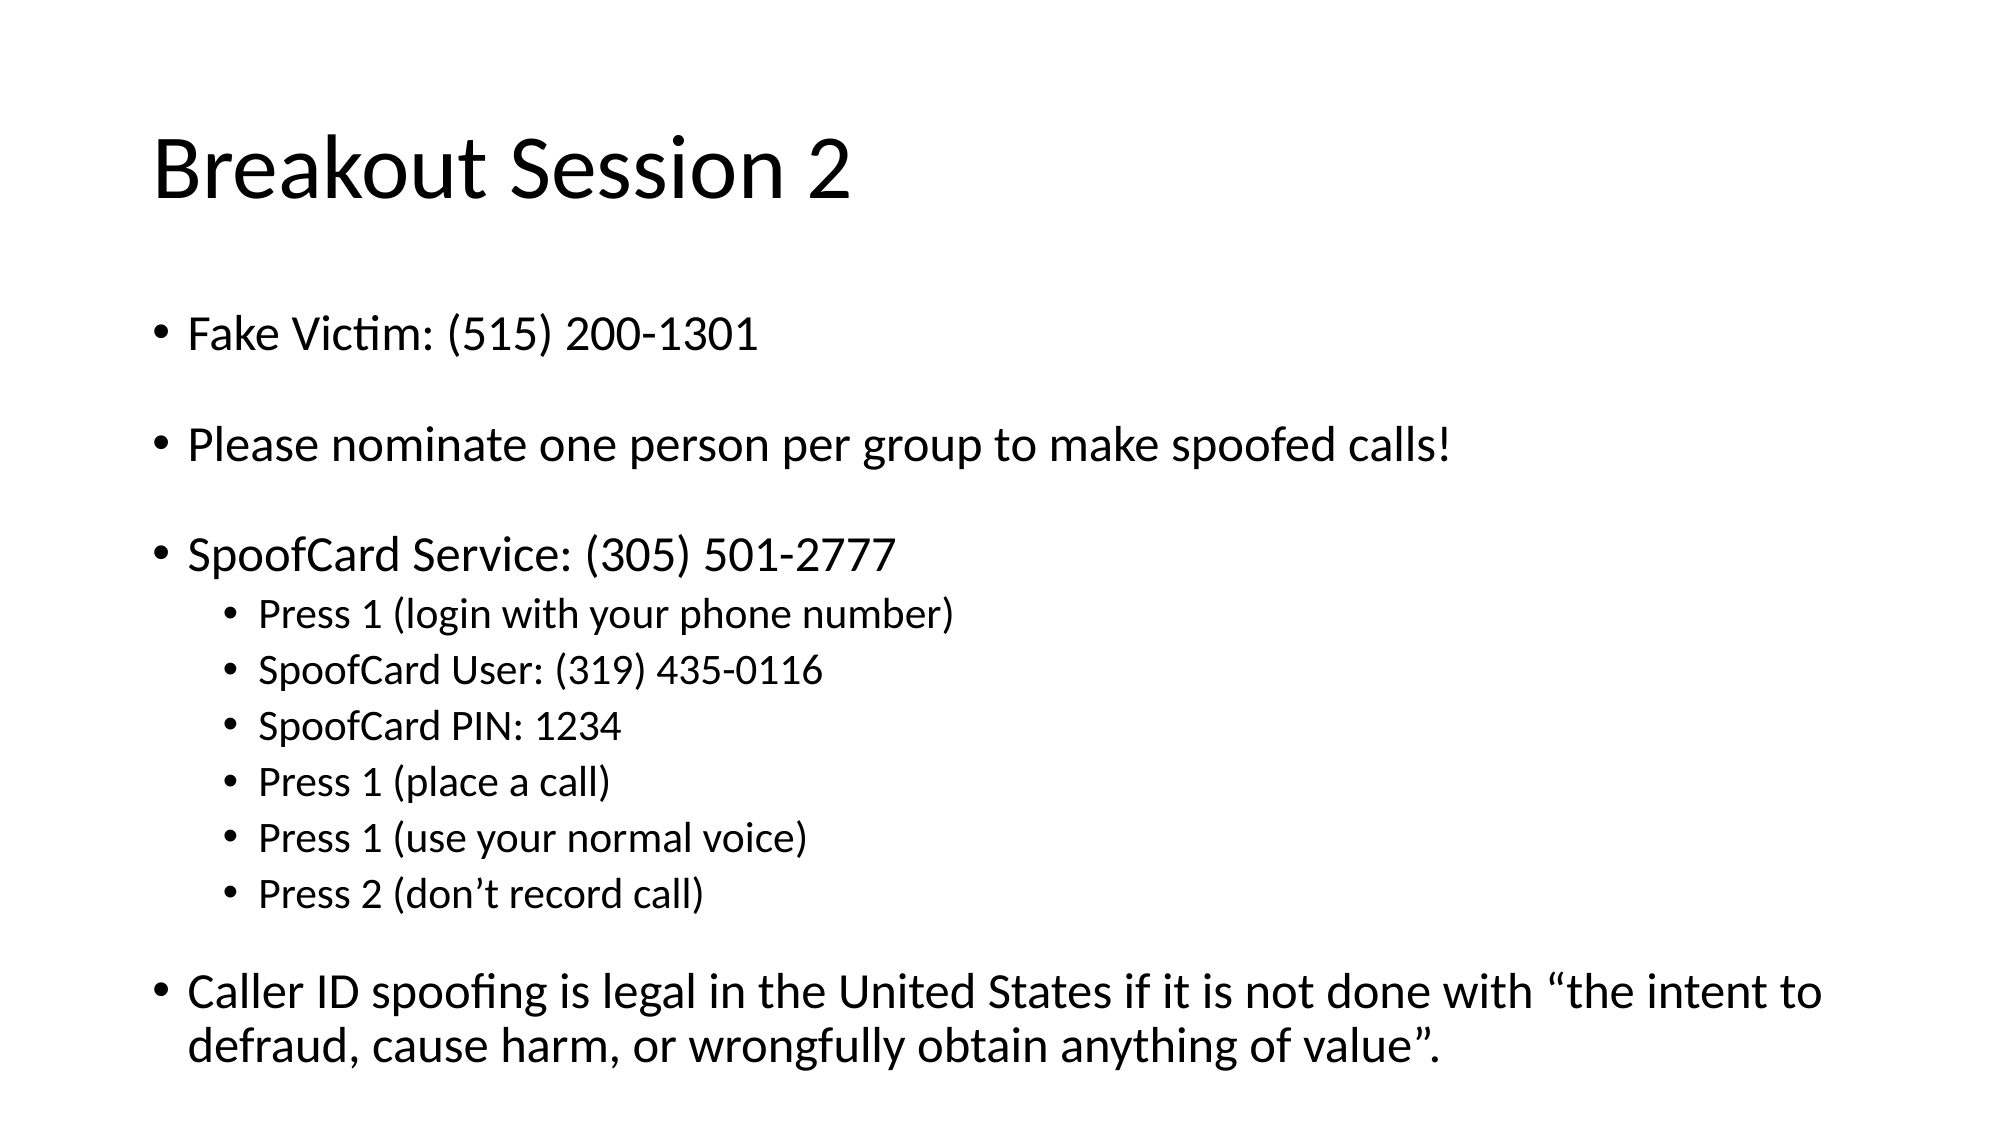

# Breakout Session 2
Fake Victim: (515) 200-1301

Please nominate one person per group to make spoofed calls!

SpoofCard Service: (305) 501-2777
Press 1 (login with your phone number)
SpoofCard User: (319) 435-0116
SpoofCard PIN: 1234
Press 1 (place a call)
Press 1 (use your normal voice)
Press 2 (don’t record call)

Caller ID spoofing is legal in the United States if it is not done with “the intent to defraud, cause harm, or wrongfully obtain anything of value”.